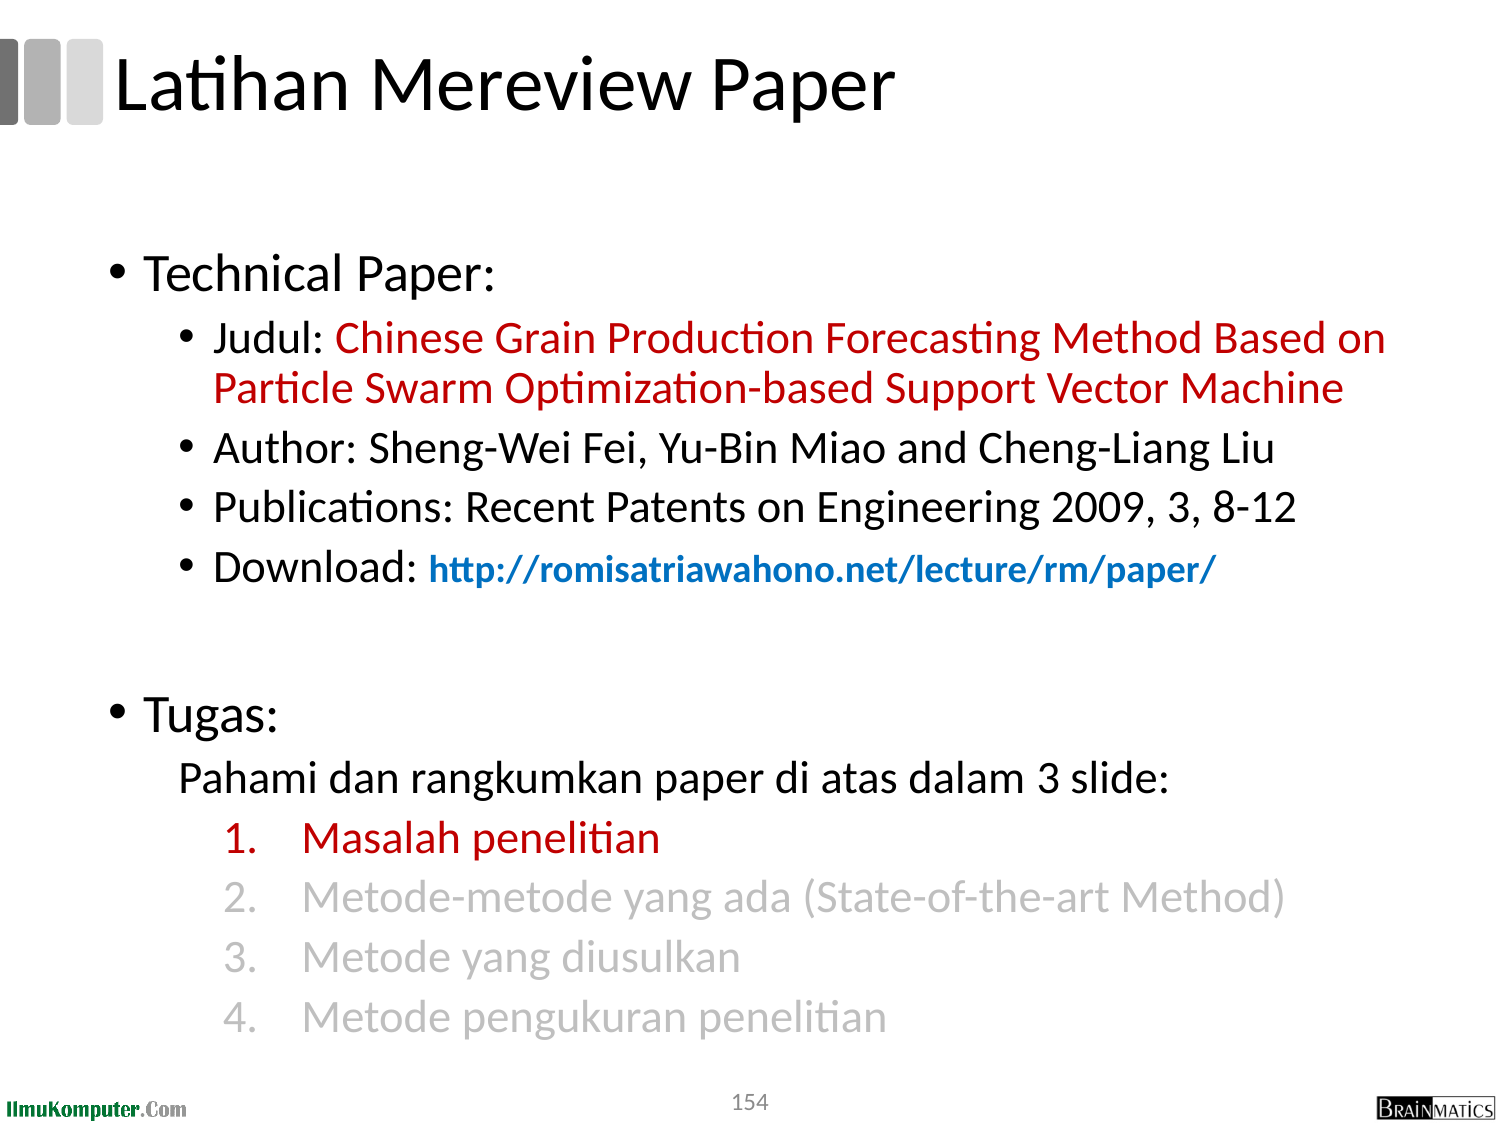

# Latihan Mereview Paper
Technical Paper:
Judul: Chinese Grain Production Forecasting Method Based on Particle Swarm Optimization-based Support Vector Machine
Author: Sheng-Wei Fei, Yu-Bin Miao and Cheng-Liang Liu
Publications: Recent Patents on Engineering 2009, 3, 8-12
Download: http://romisatriawahono.net/lecture/rm/paper/

Tugas:
Pahami dan rangkumkan paper di atas dalam 3 slide:
Masalah penelitian
Metode-metode yang ada (State-of-the-art Method)
Metode yang diusulkan
Metode pengukuran penelitian
154